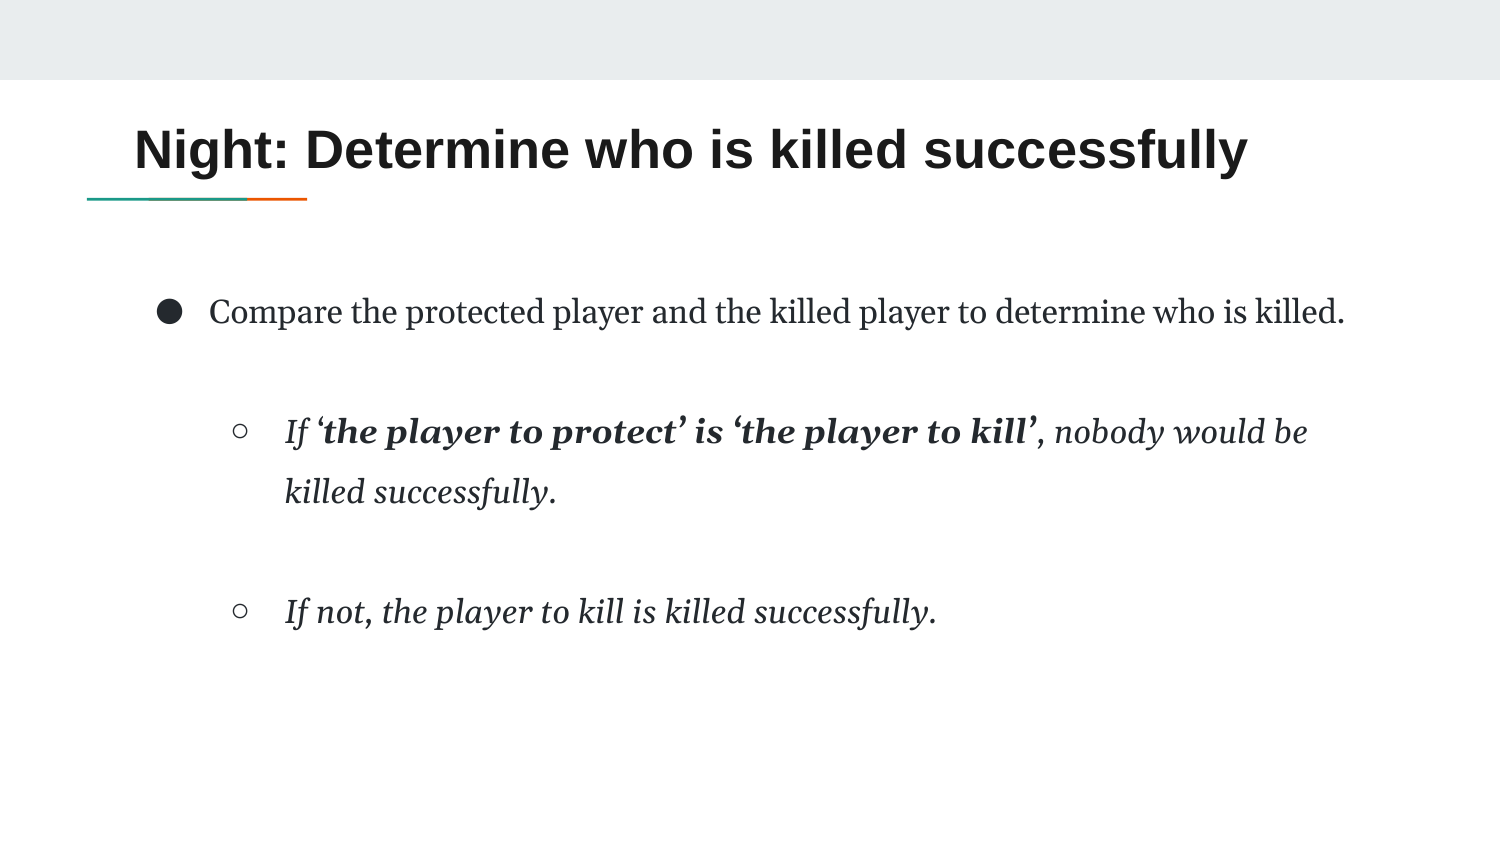

# Night: Determine who is killed successfully
Compare the protected player and the killed player to determine who is killed.

If ‘the player to protect’ is ‘the player to kill’, nobody would be killed successfully.

If not, the player to kill is killed successfully.